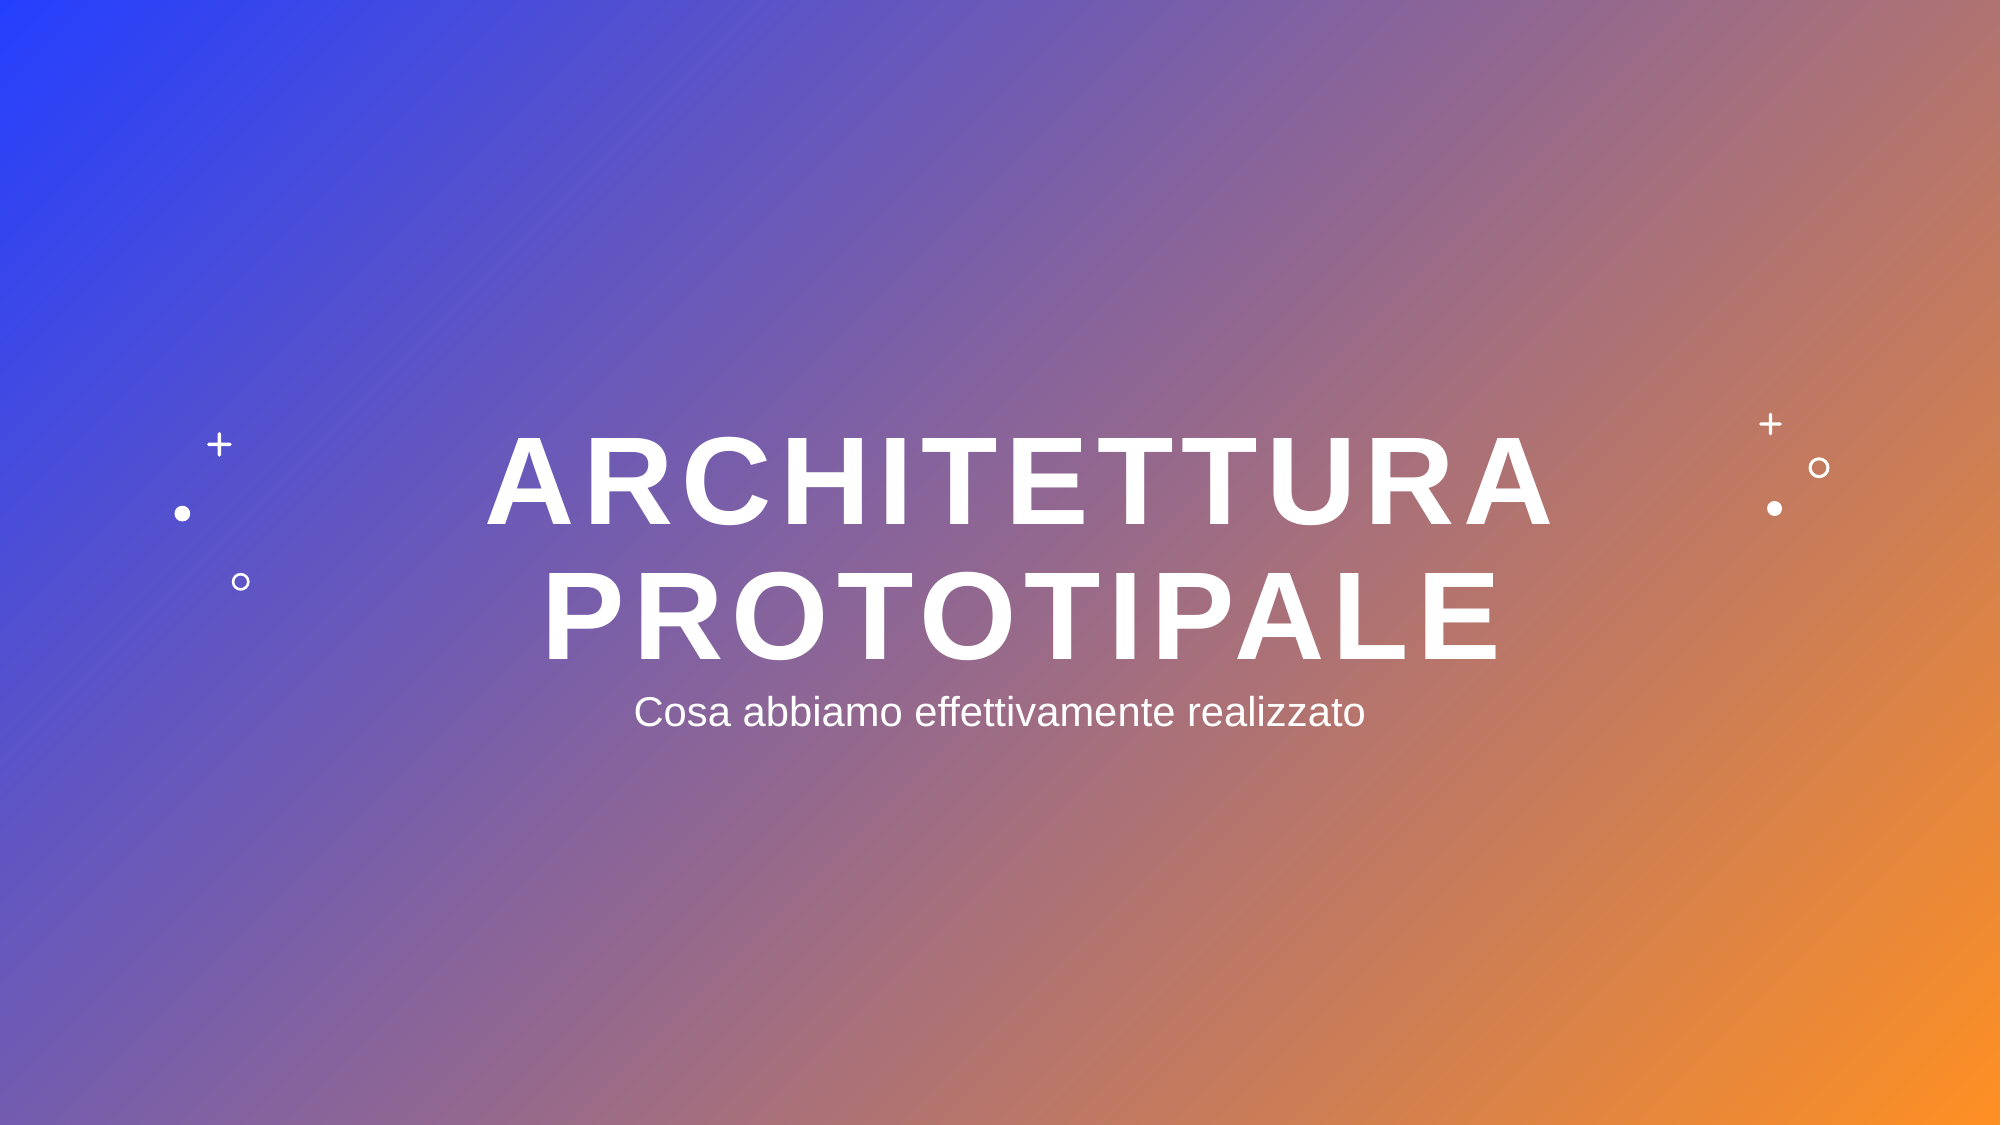

# Architettura Prototipale
Cosa abbiamo effettivamente realizzato